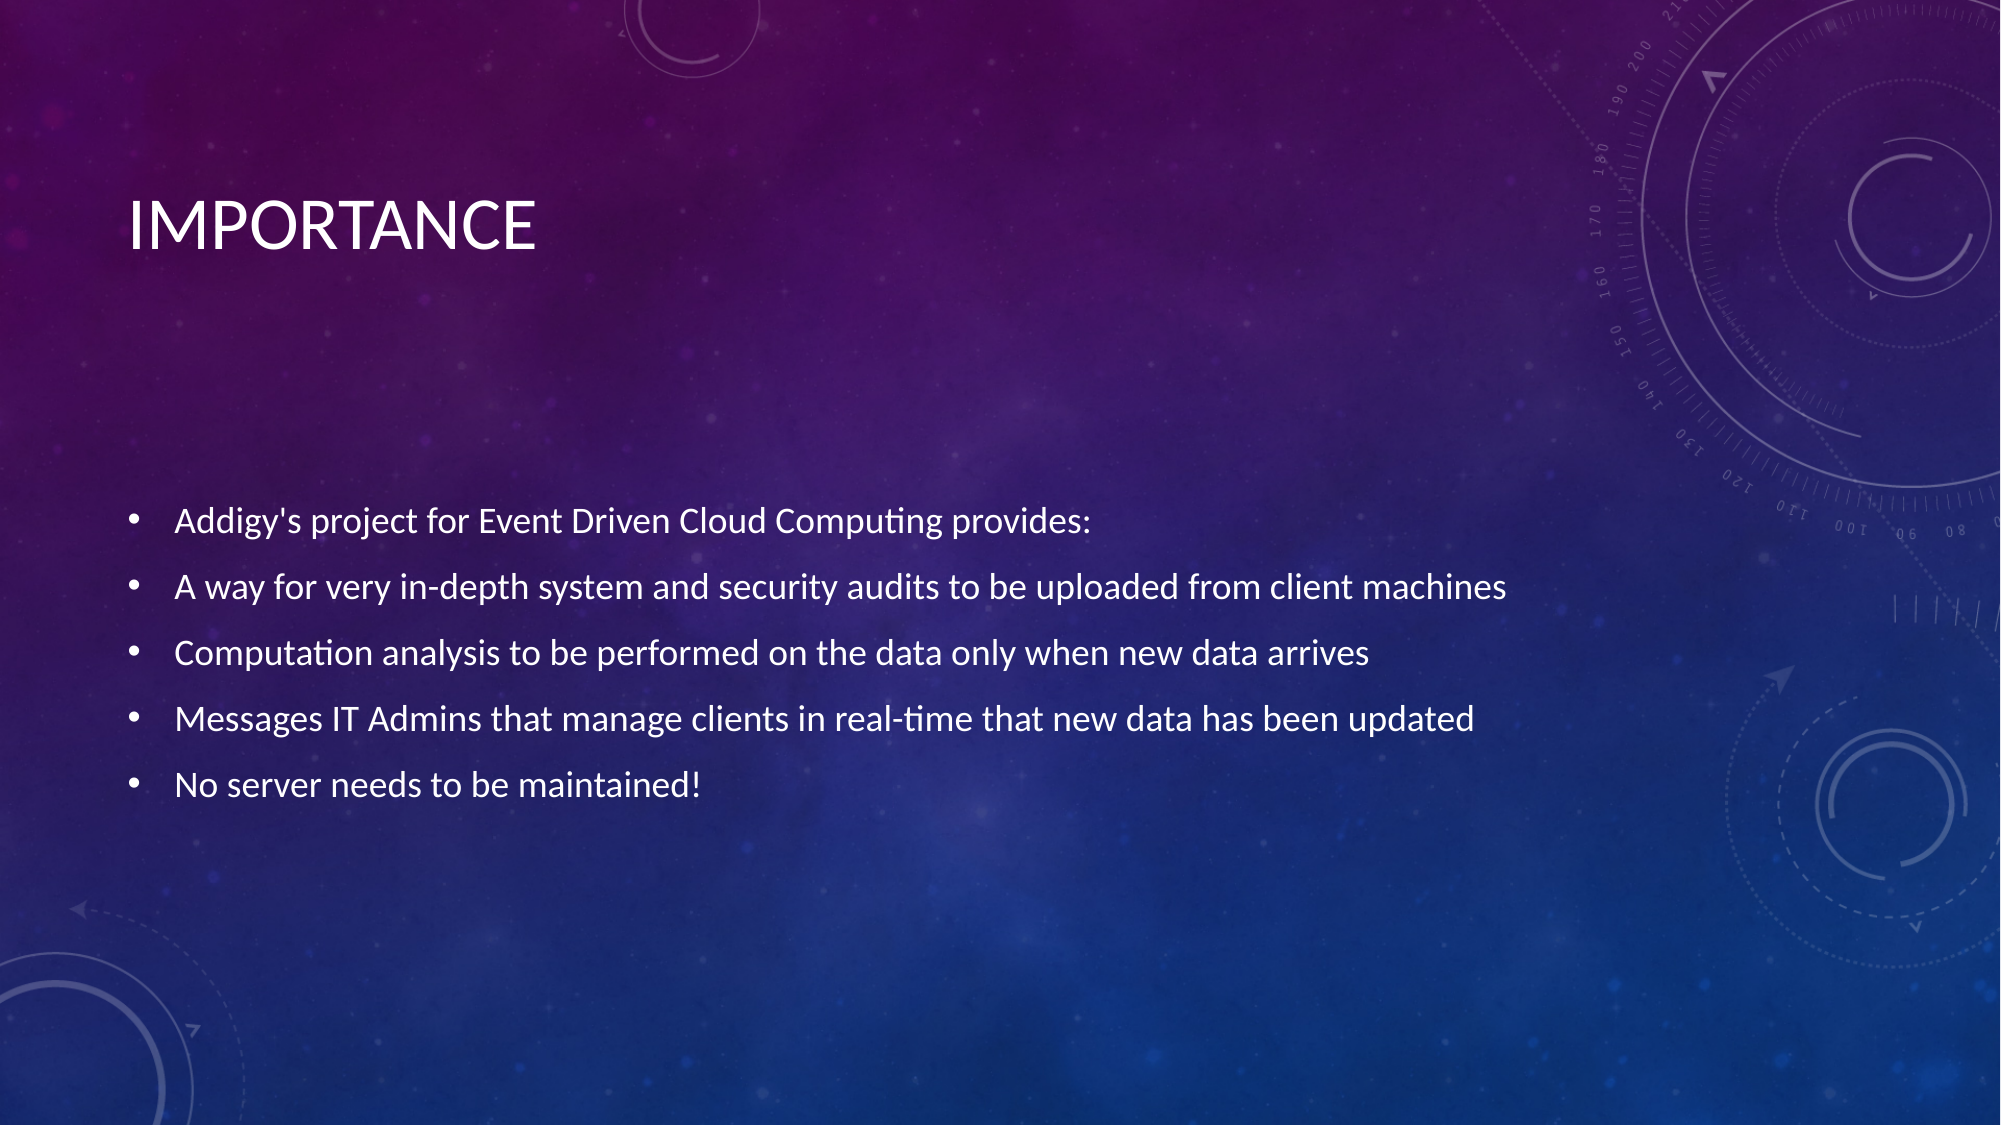

# Importance
Addigy's project for Event Driven Cloud Computing provides:
A way for very in-depth system and security audits to be uploaded from client machines
Computation analysis to be performed on the data only when new data arrives
Messages IT Admins that manage clients in real-time that new data has been updated
No server needs to be maintained!